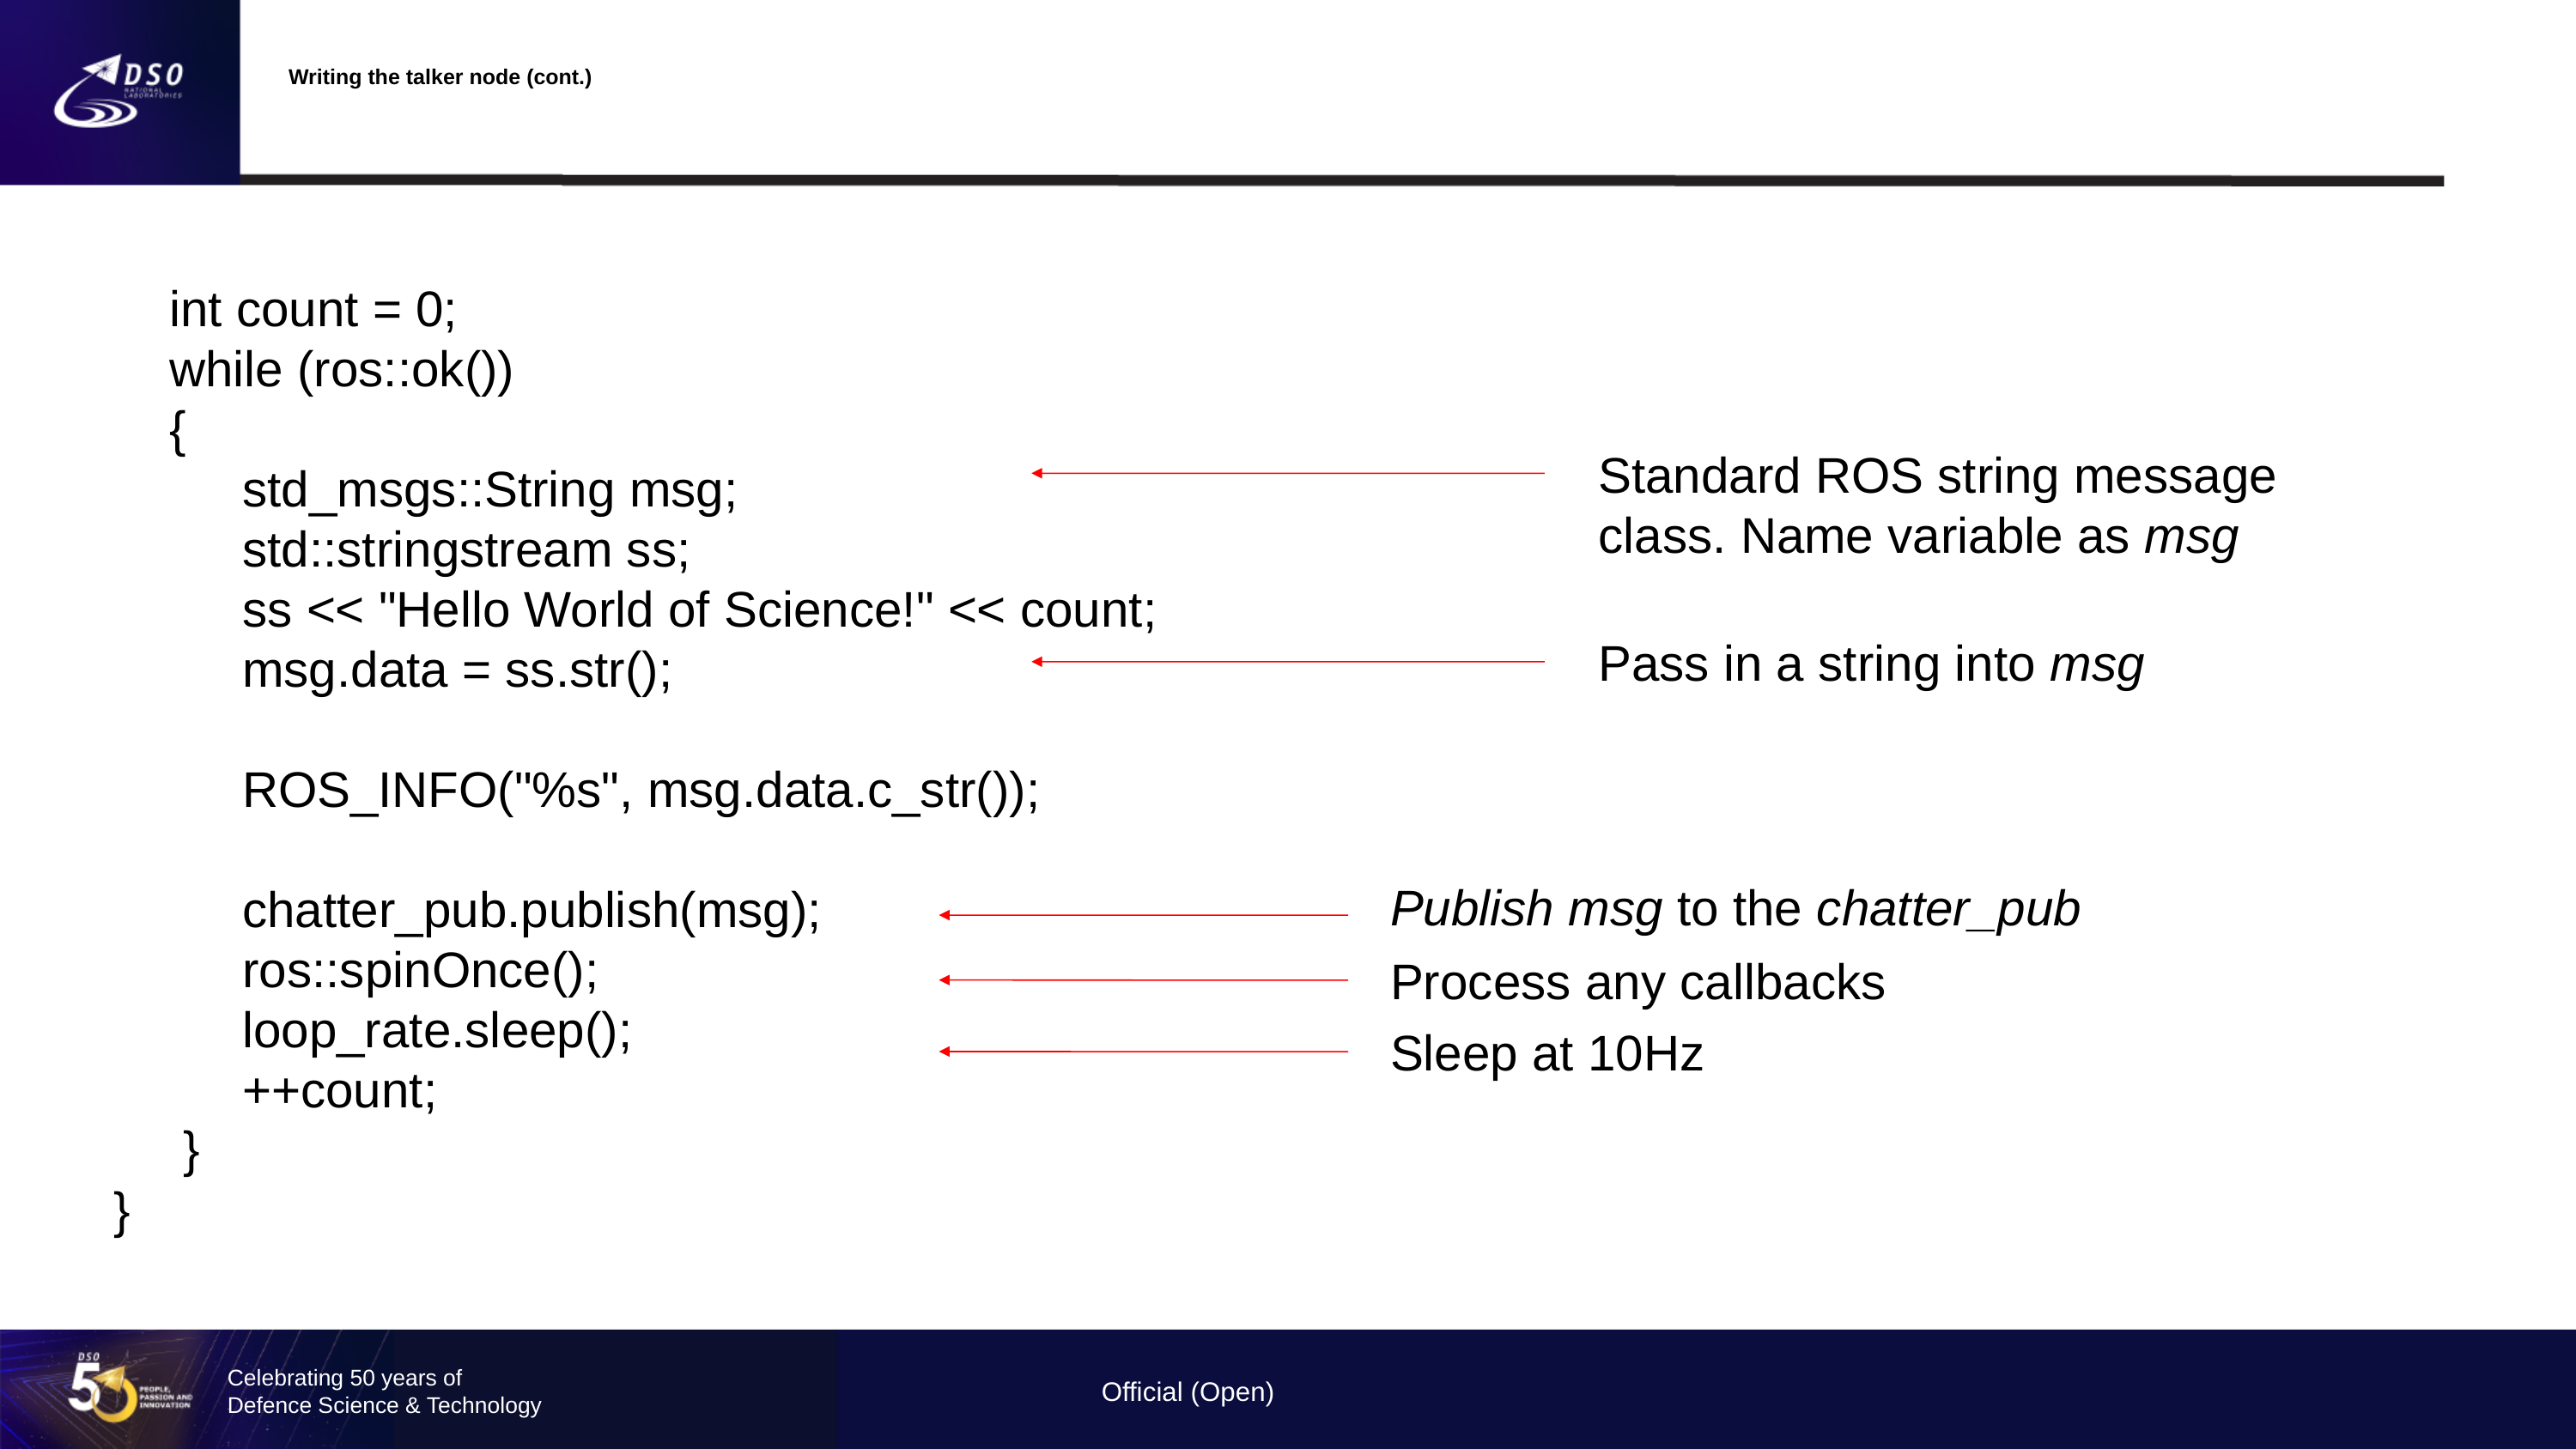

Writing the talker node (cont.)
    int count = 0;
    while (ros::ok())
    {
	std_msgs::String msg;
	std::stringstream ss;
	ss << "Hello World of Science!" << count;
	msg.data = ss.str();

	ROS_INFO("%s", msg.data.c_str());

	chatter_pub.publish(msg);
	ros::spinOnce();
	loop_rate.sleep();
	++count;
     }
}
Standard ROS string message class. Name variable as msg

Pass in a string into msg

Publish msg to the chatter_pub

Process any callbacks

Sleep at 10Hz